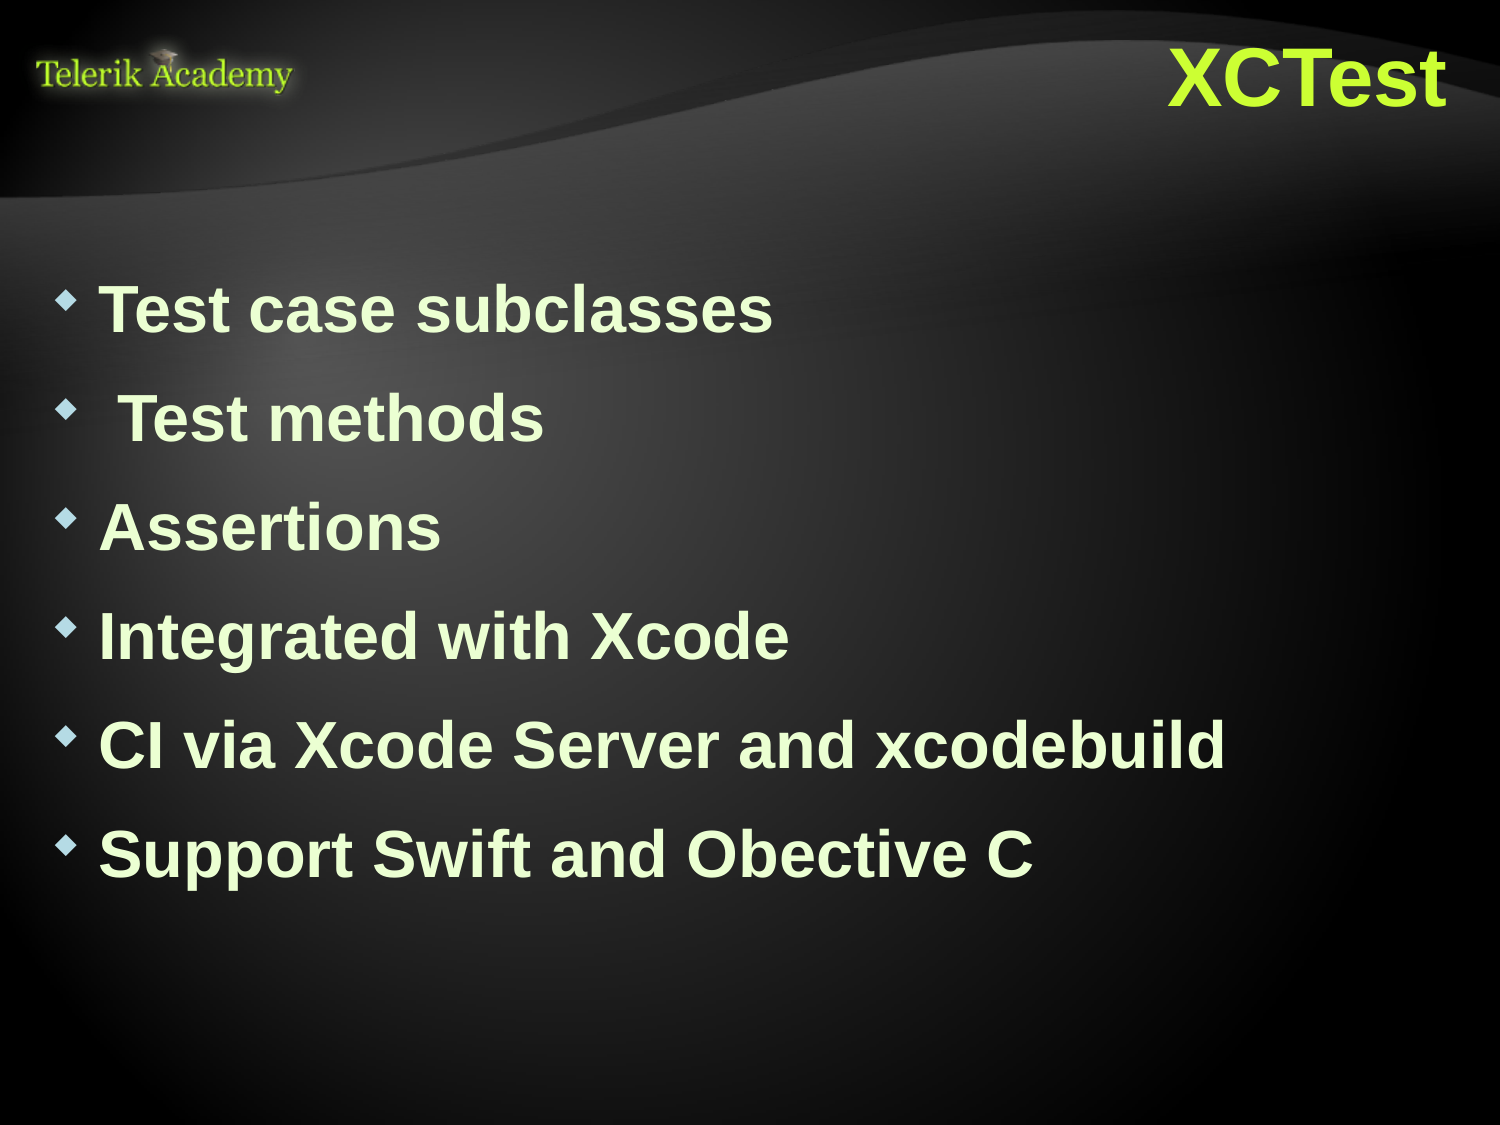

# XCTest

Test case subclasses
 Test methods
Assertions
Integrated with Xcode
CI via Xcode Server and xcodebuild
Support Swift and Obective C